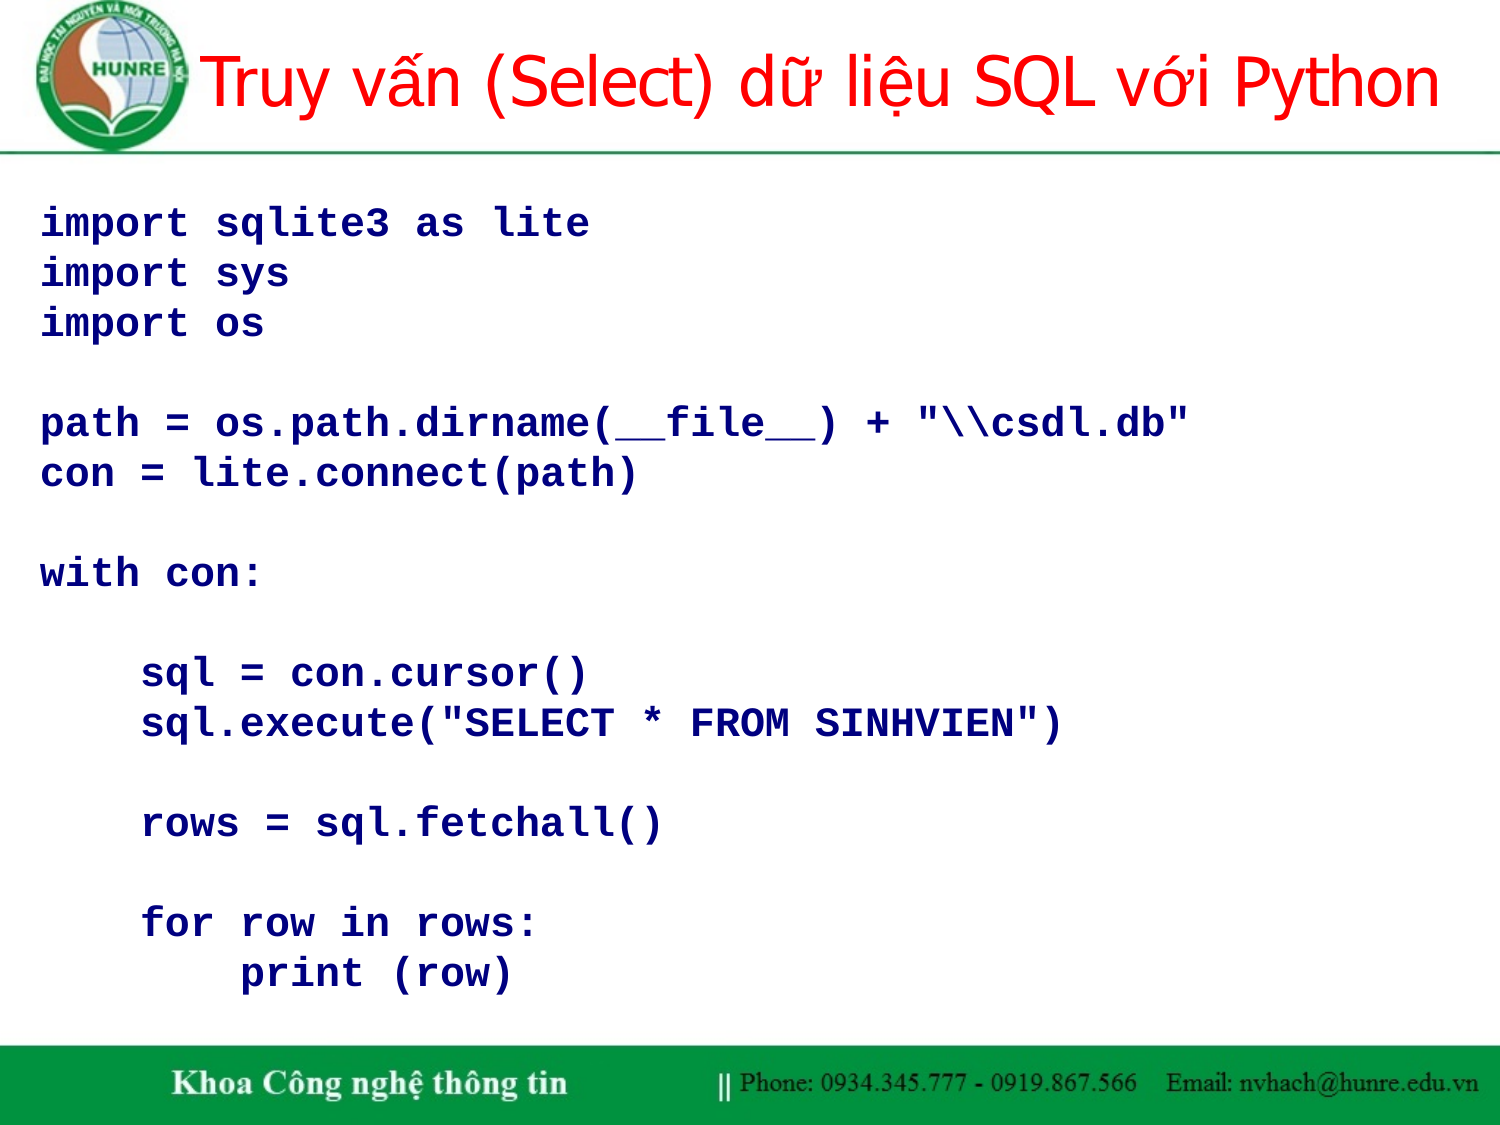

# Truy vấn (Select) dữ liệu SQL với Python
import sqlite3 as lite
import sys
import os

path = os.path.dirname(__file__) + "\\csdl.db"
con = lite.connect(path)

with con:

    sql = con.cursor()
    sql.execute("SELECT * FROM SINHVIEN")

    rows = sql.fetchall()

    for row in rows:
        print (row)